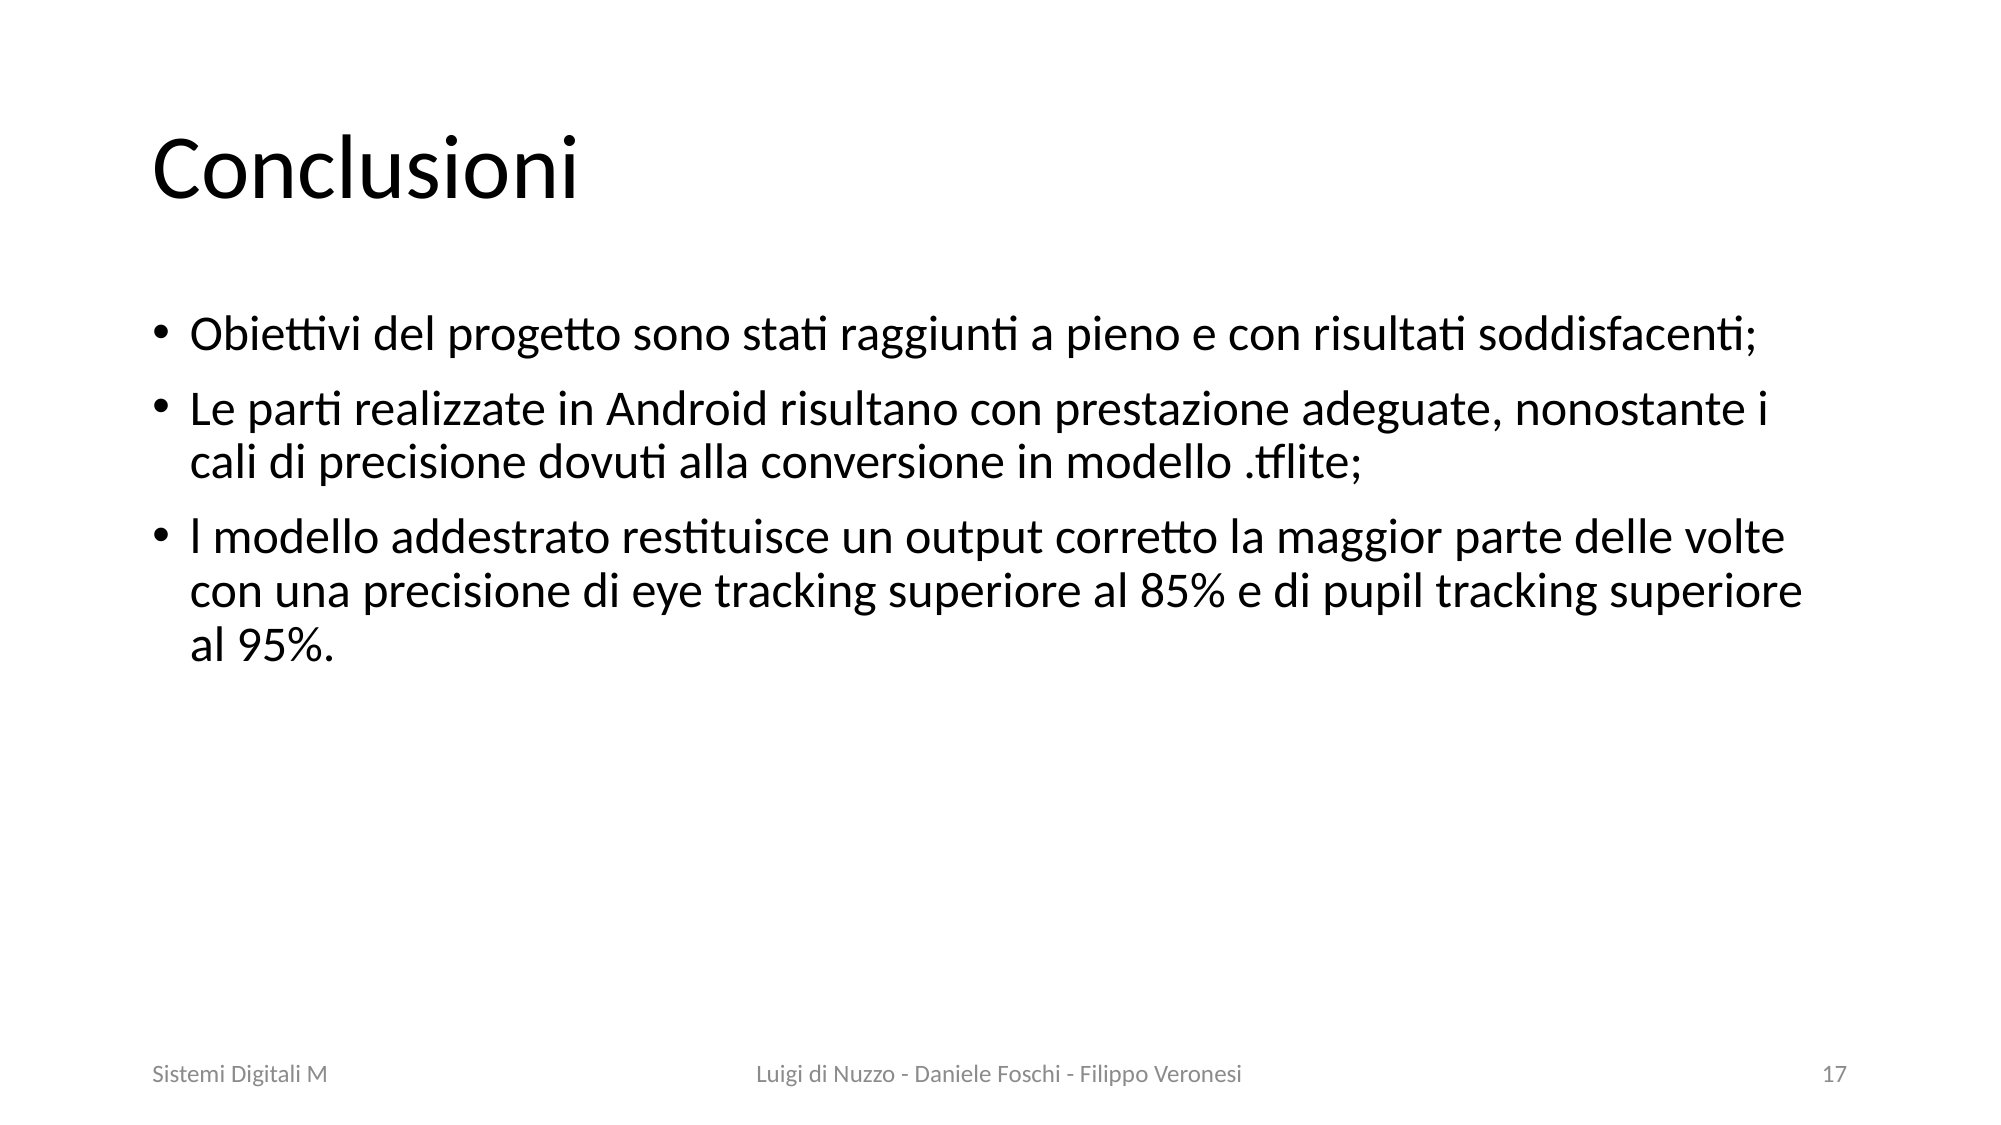

# Conclusioni
Obiettivi del progetto sono stati raggiunti a pieno e con risultati soddisfacenti;
Le parti realizzate in Android risultano con prestazione adeguate, nonostante i cali di precisione dovuti alla conversione in modello .tflite;
l modello addestrato restituisce un output corretto la maggior parte delle volte con una precisione di eye tracking superiore al 85% e di pupil tracking superiore al 95%.
Sistemi Digitali M
Luigi di Nuzzo - Daniele Foschi - Filippo Veronesi
17